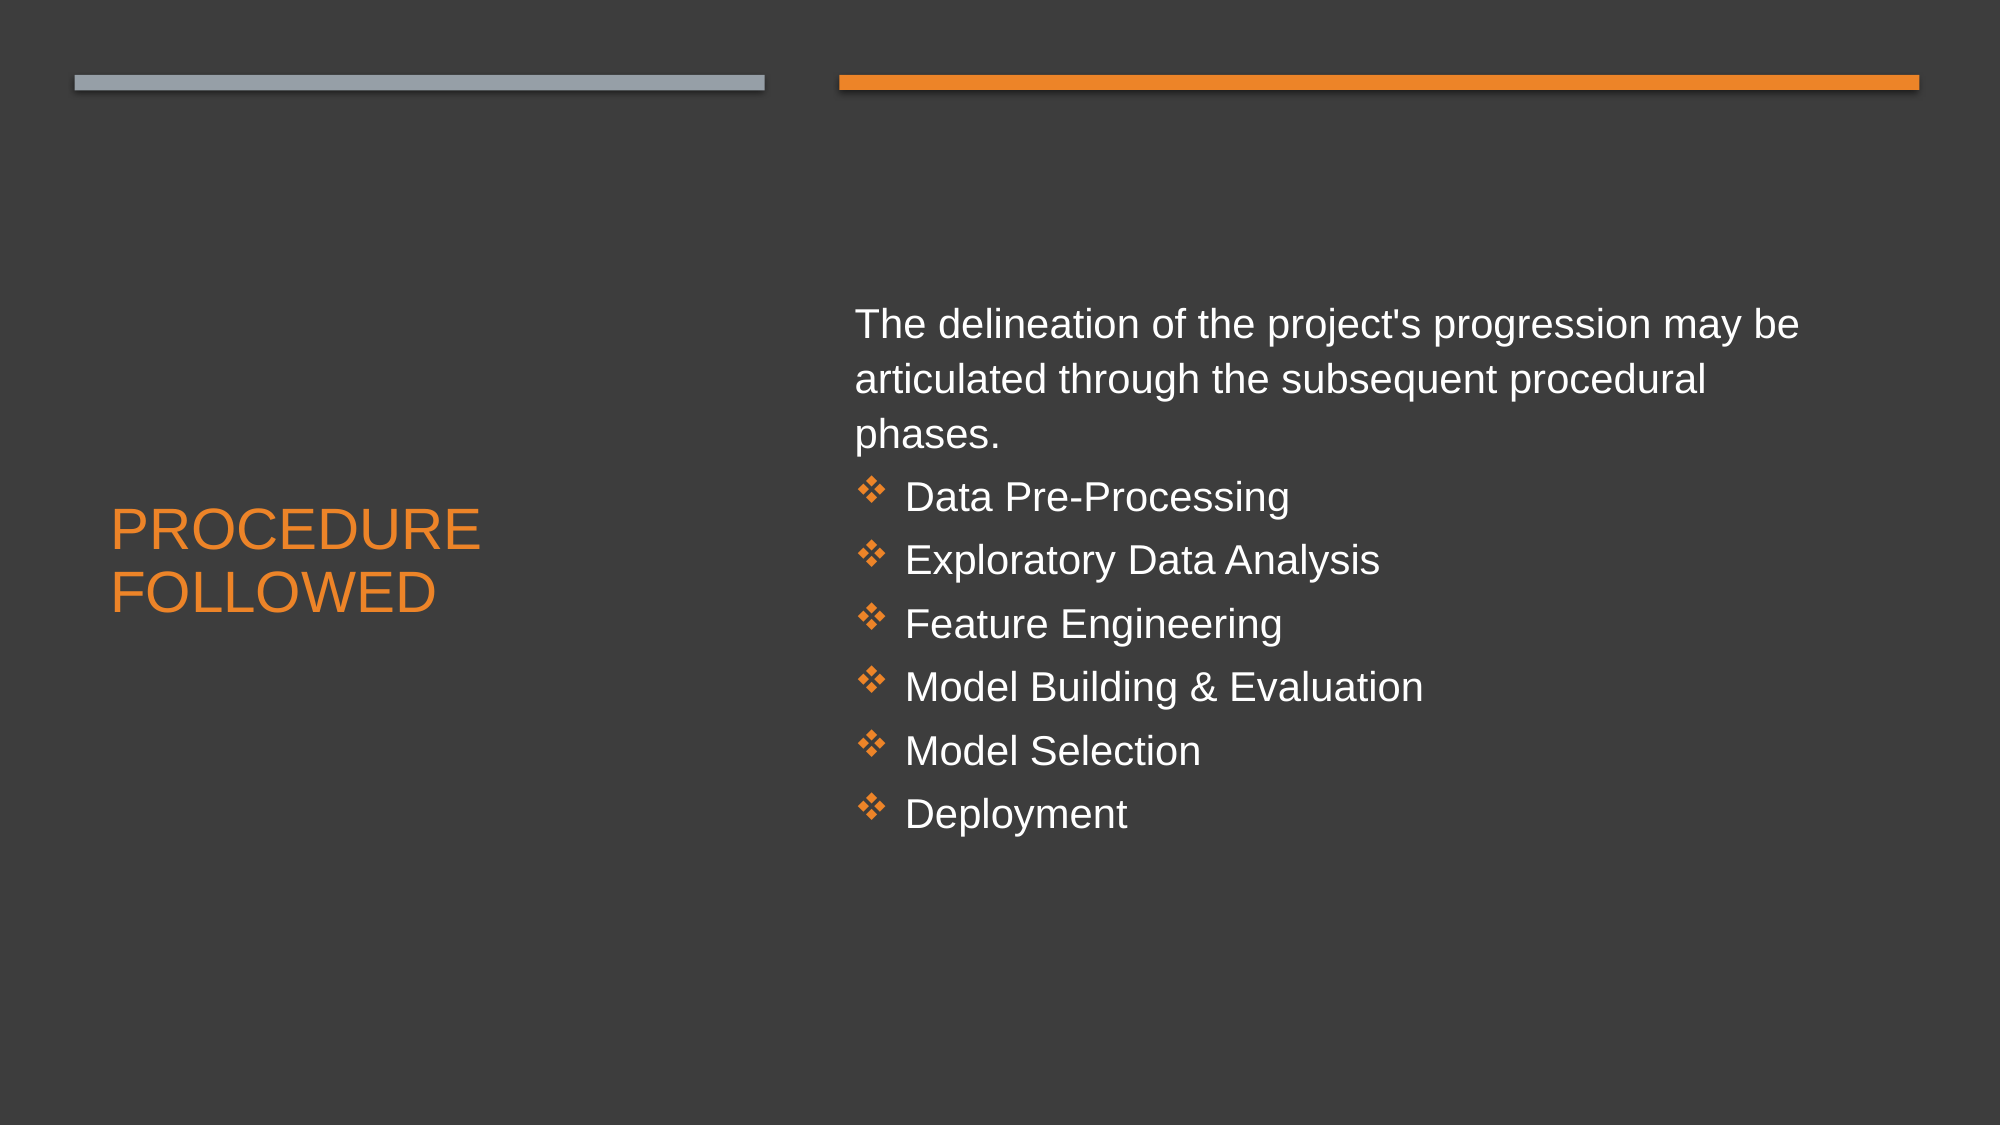

# Procedure Followed
The delineation of the project's progression may be articulated through the subsequent procedural phases.
Data Pre-Processing
Exploratory Data Analysis
Feature Engineering
Model Building & Evaluation
Model Selection
Deployment